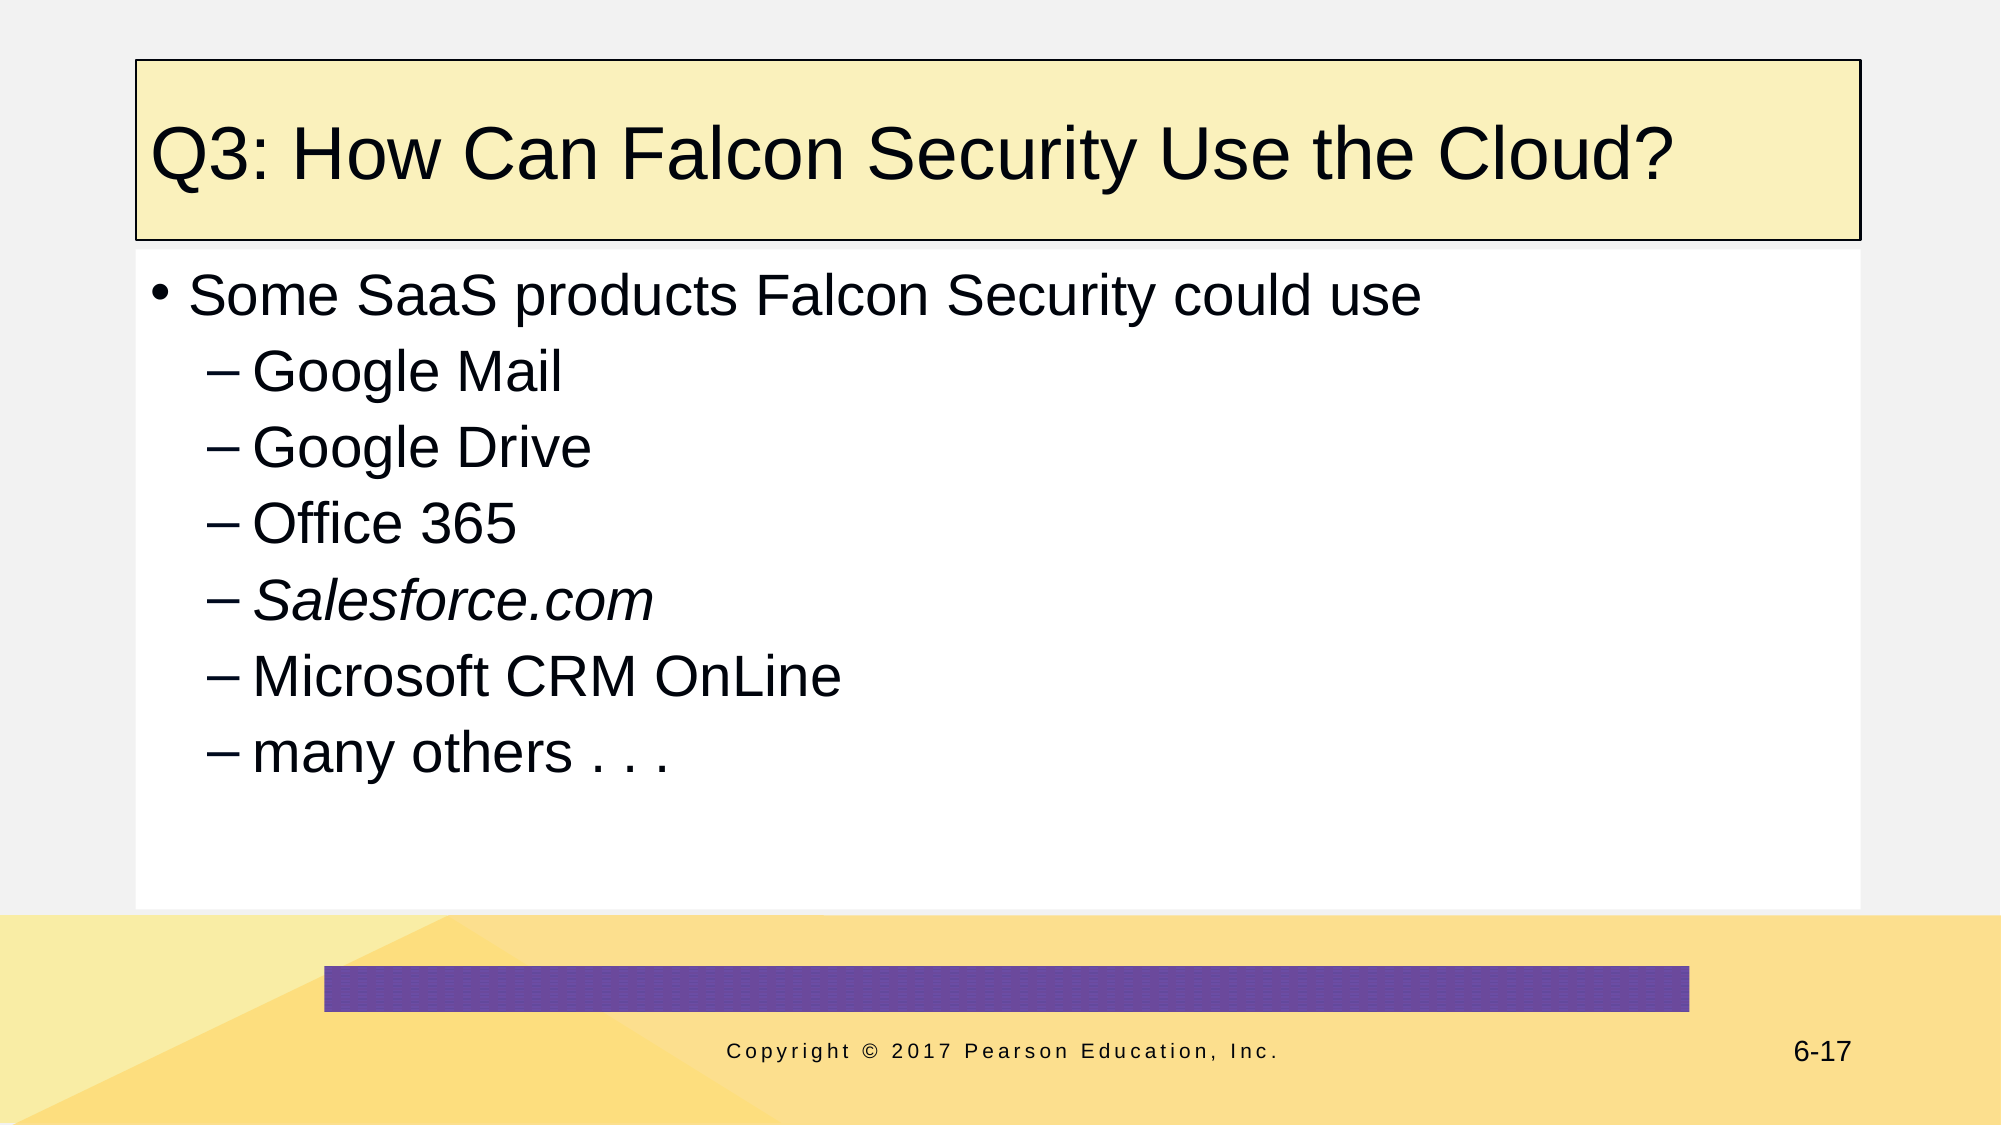

# Q3: How Can Falcon Security Use the Cloud?
Some SaaS products Falcon Security could use
Google Mail
Google Drive
Office 365
Salesforce.com
Microsoft CRM OnLine
many others . . .
Copyright © 2017 Pearson Education, Inc.